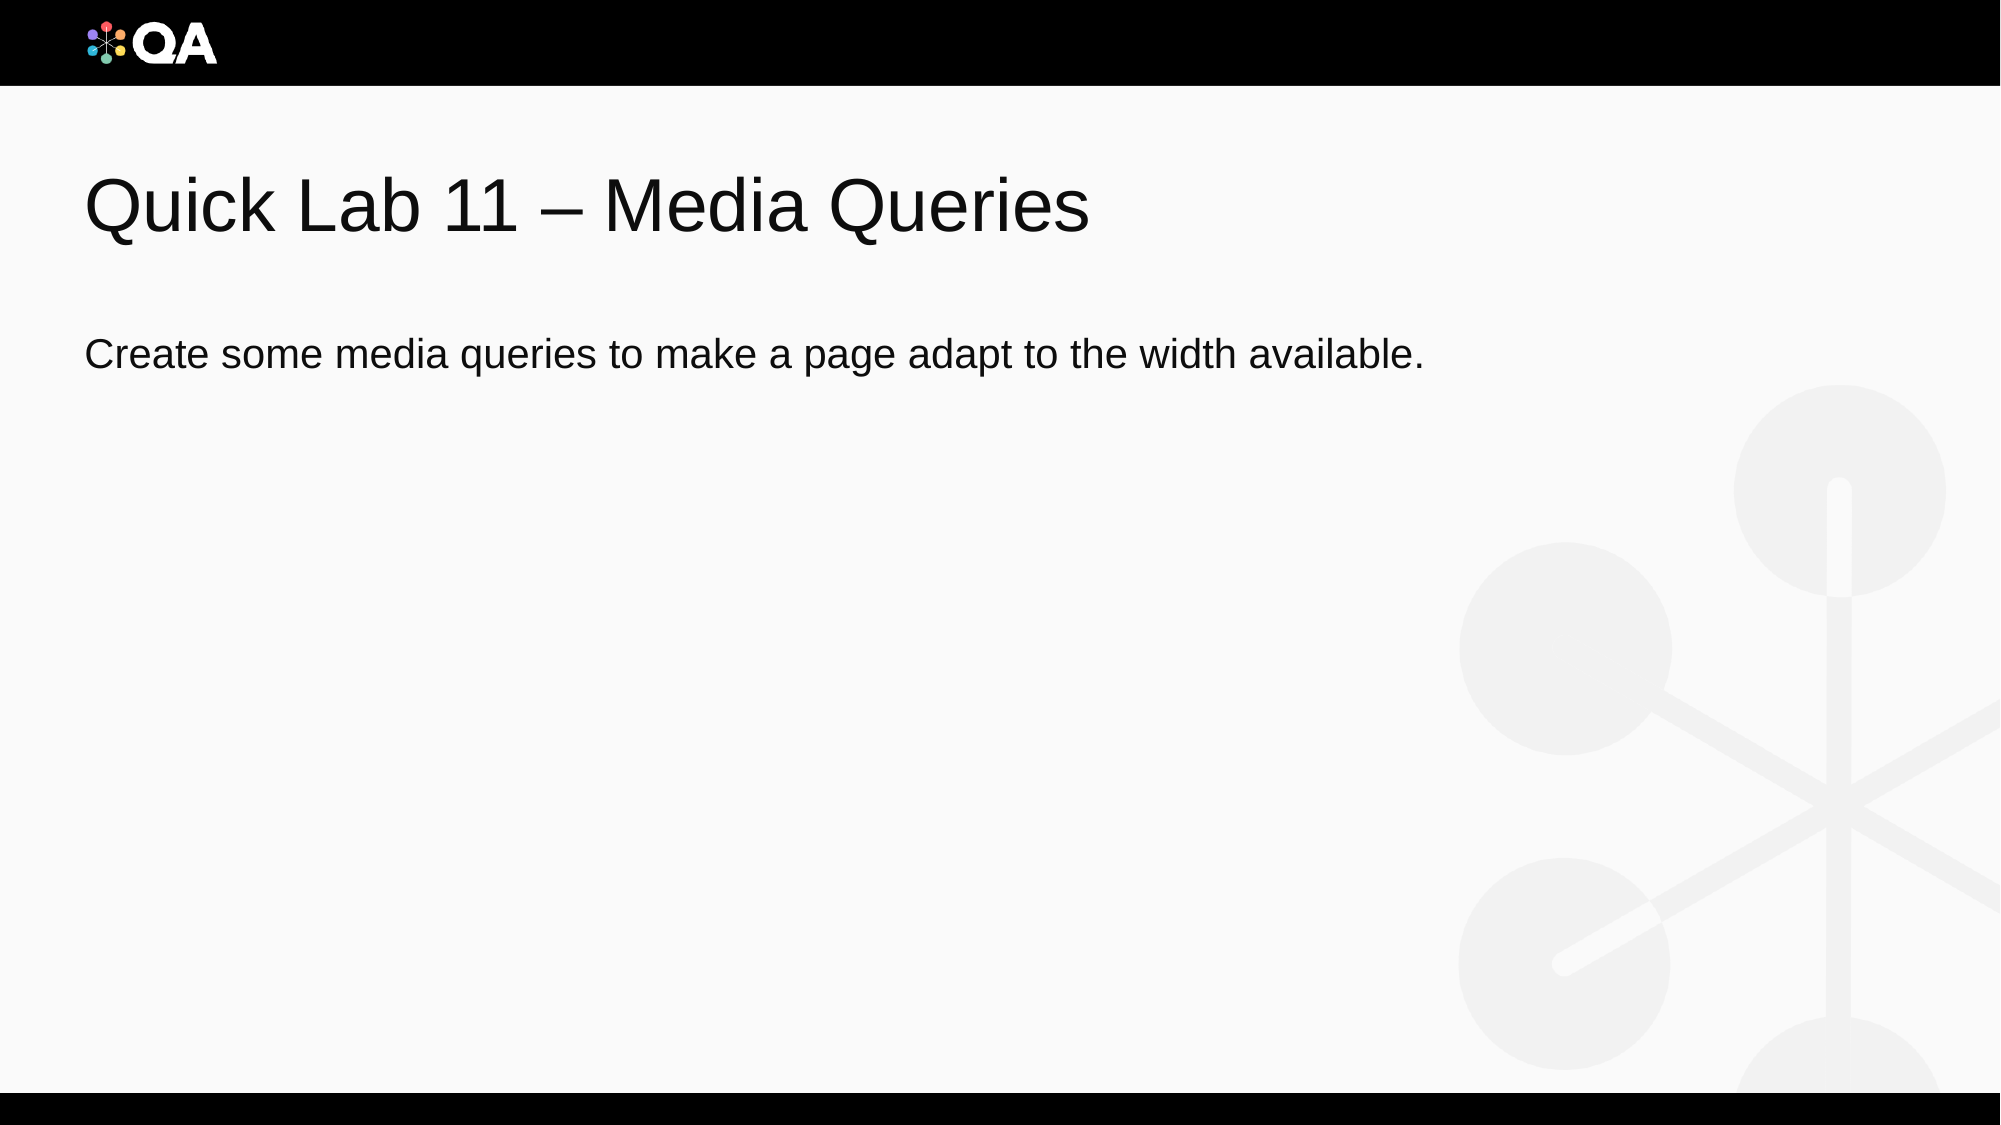

# Quick Lab 11 – Media Queries
Create some media queries to make a page adapt to the width available.